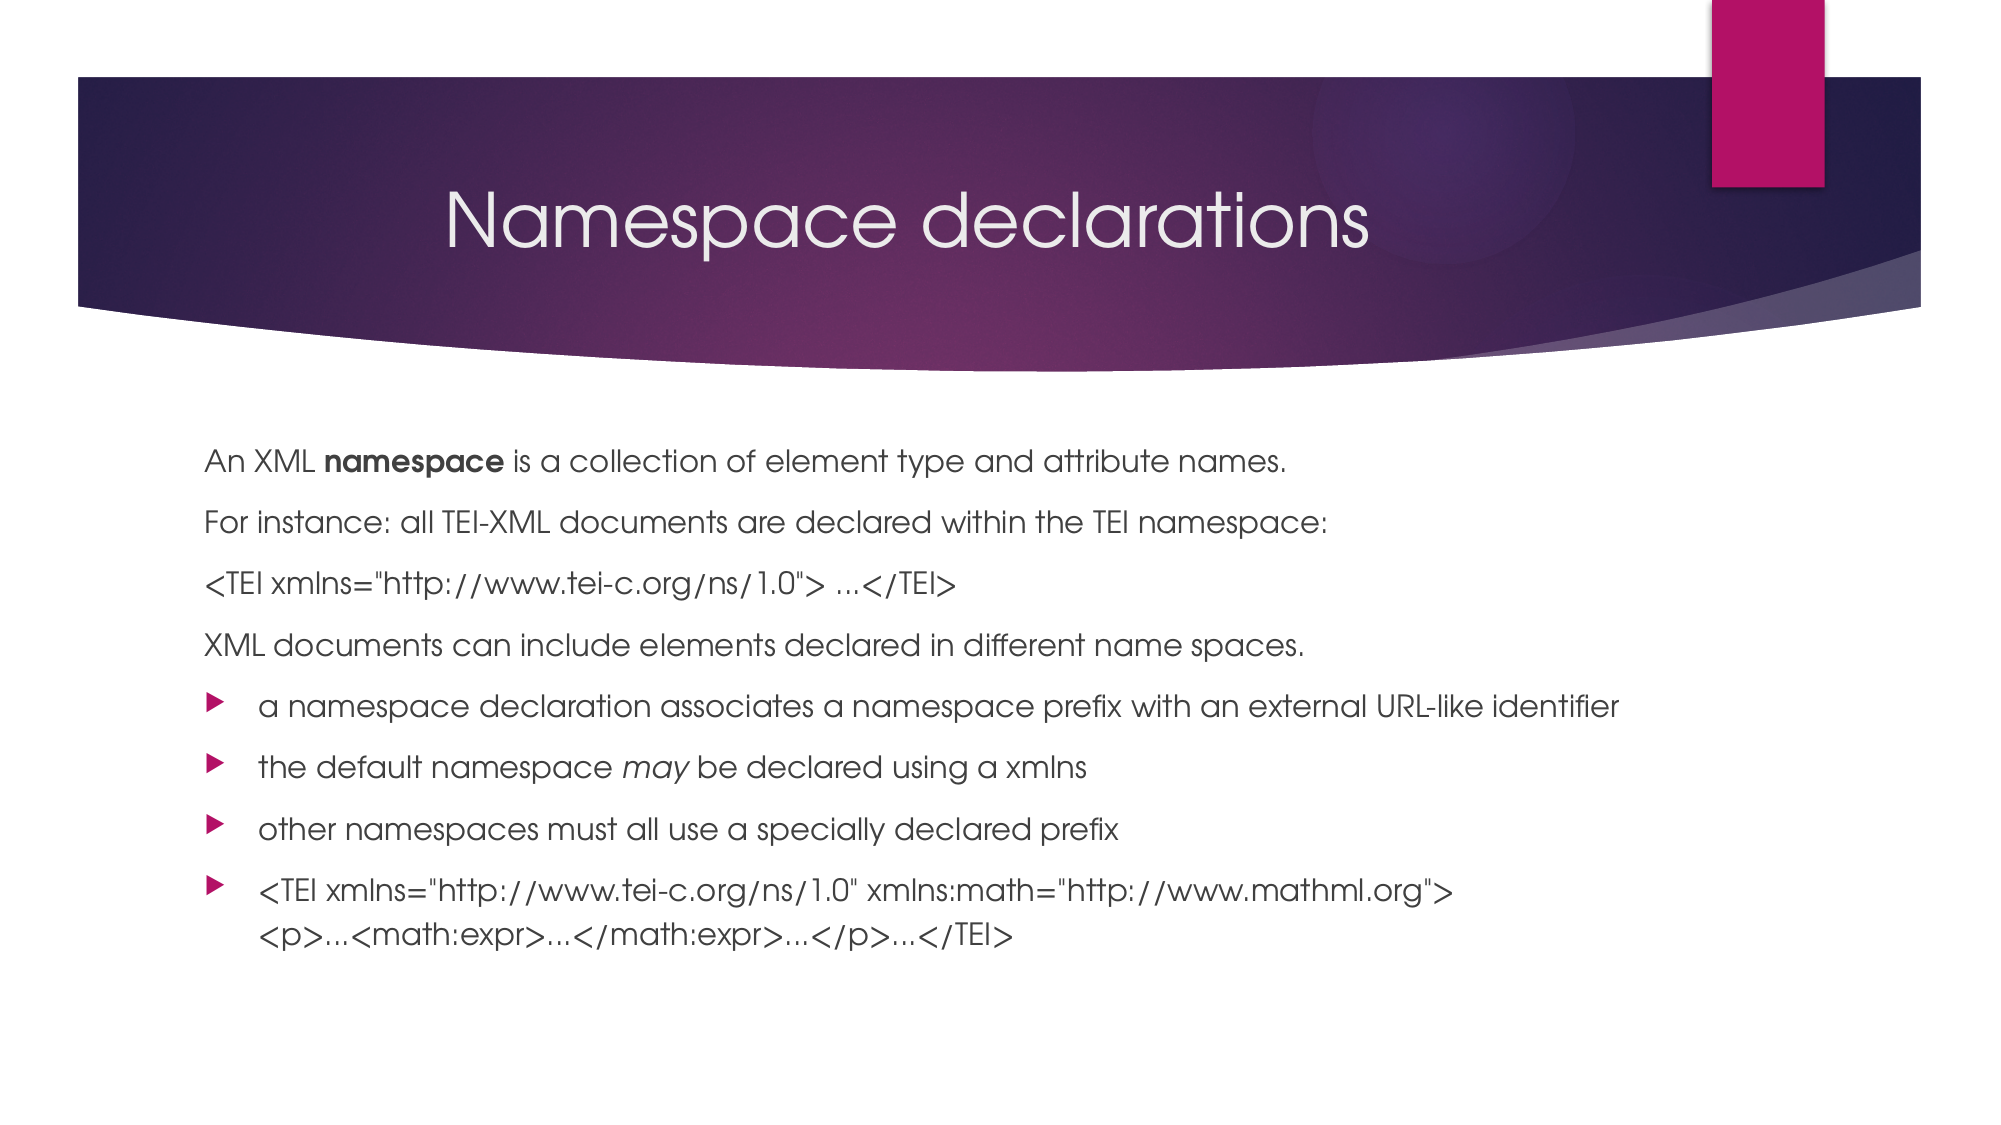

# Namespace declarations
An XML namespace is a collection of element type and attribute names.
For instance: all TEI-XML documents are declared within the TEI namespace:
<TEI xmlns="http://www.tei-c.org/ns/1.0"> ...</TEI>
XML documents can include elements declared in different name spaces.
a namespace declaration associates a namespace prefix with an external URL-like identifier
the default namespace may be declared using a xmlns
other namespaces must all use a specially declared prefix
<TEI xmlns="http://www.tei-c.org/ns/1.0" xmlns:math="http://www.mathml.org"> <p>...<math:expr>...</math:expr>...</p>...</TEI>